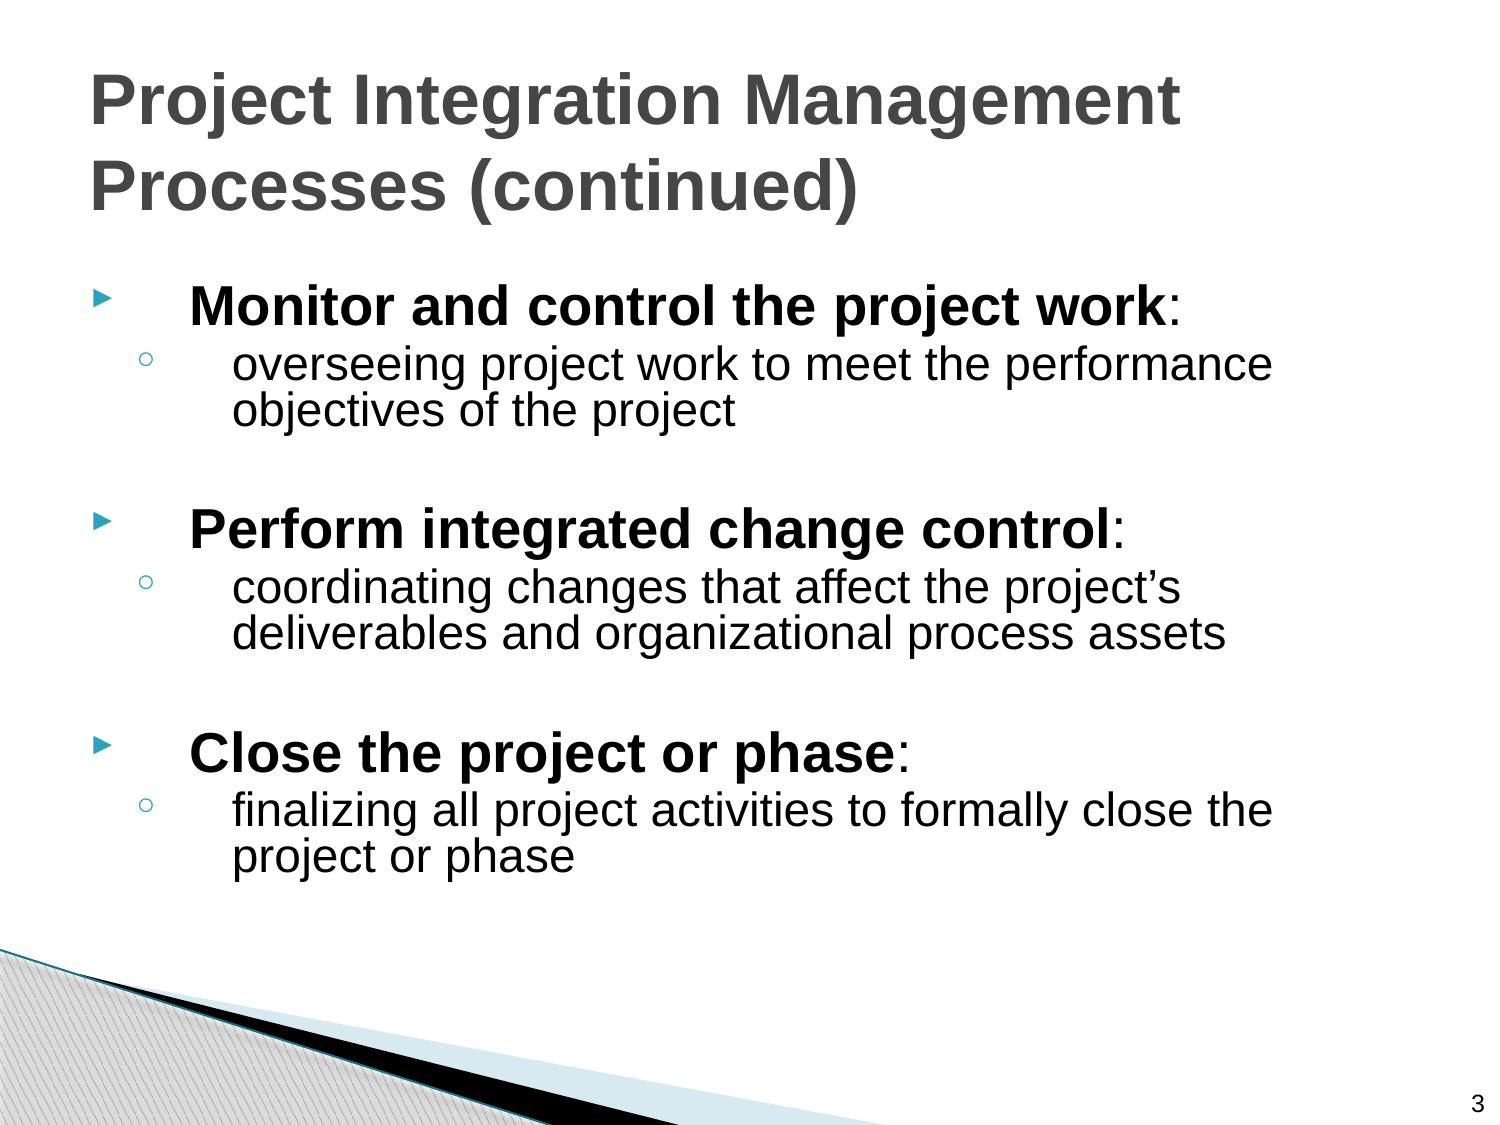

# Project Integration Management Processes (continued)
Monitor and control the project work:
overseeing project work to meet the performance objectives of the project

Perform integrated change control:
coordinating changes that affect the project’s deliverables and organizational process assets

Close the project or phase:
finalizing all project activities to formally close the project or phase
3